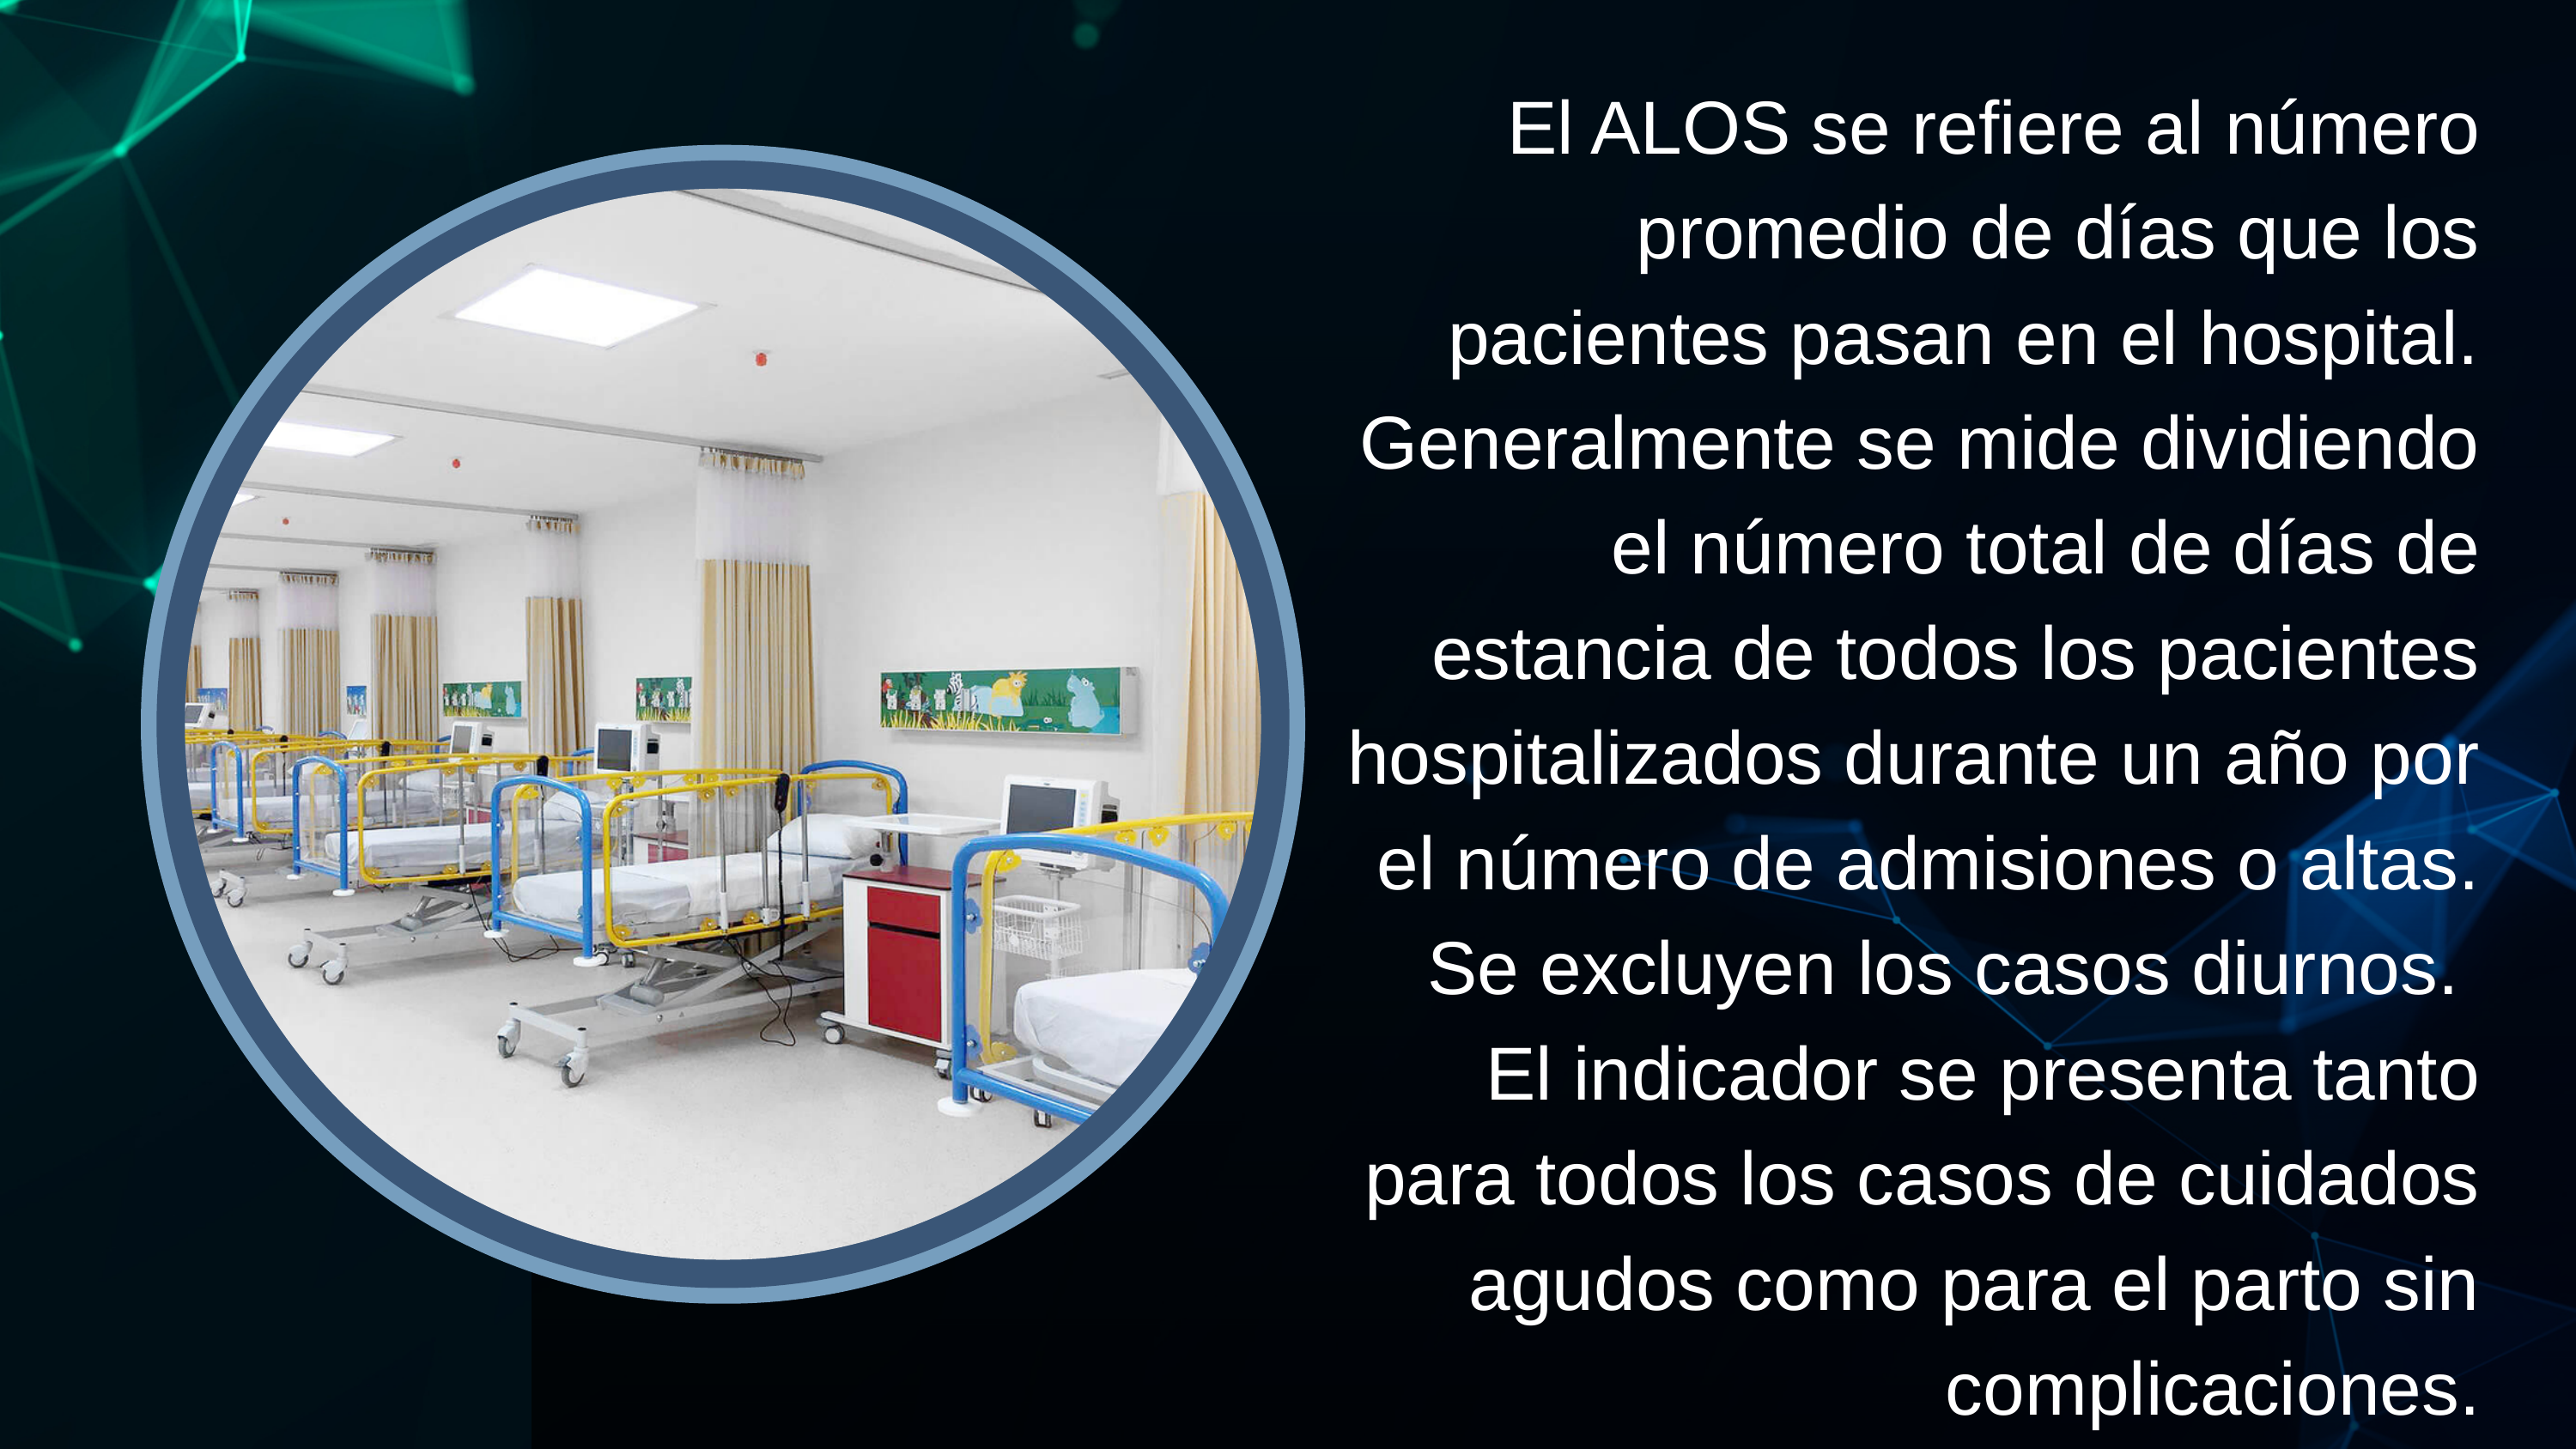

El ALOS se refiere al número promedio de días que los pacientes pasan en el hospital. Generalmente se mide dividiendo el número total de días de estancia de todos los pacientes hospitalizados durante un año por el número de admisiones o altas. Se excluyen los casos diurnos.
El indicador se presenta tanto para todos los casos de cuidados agudos como para el parto sin complicaciones.